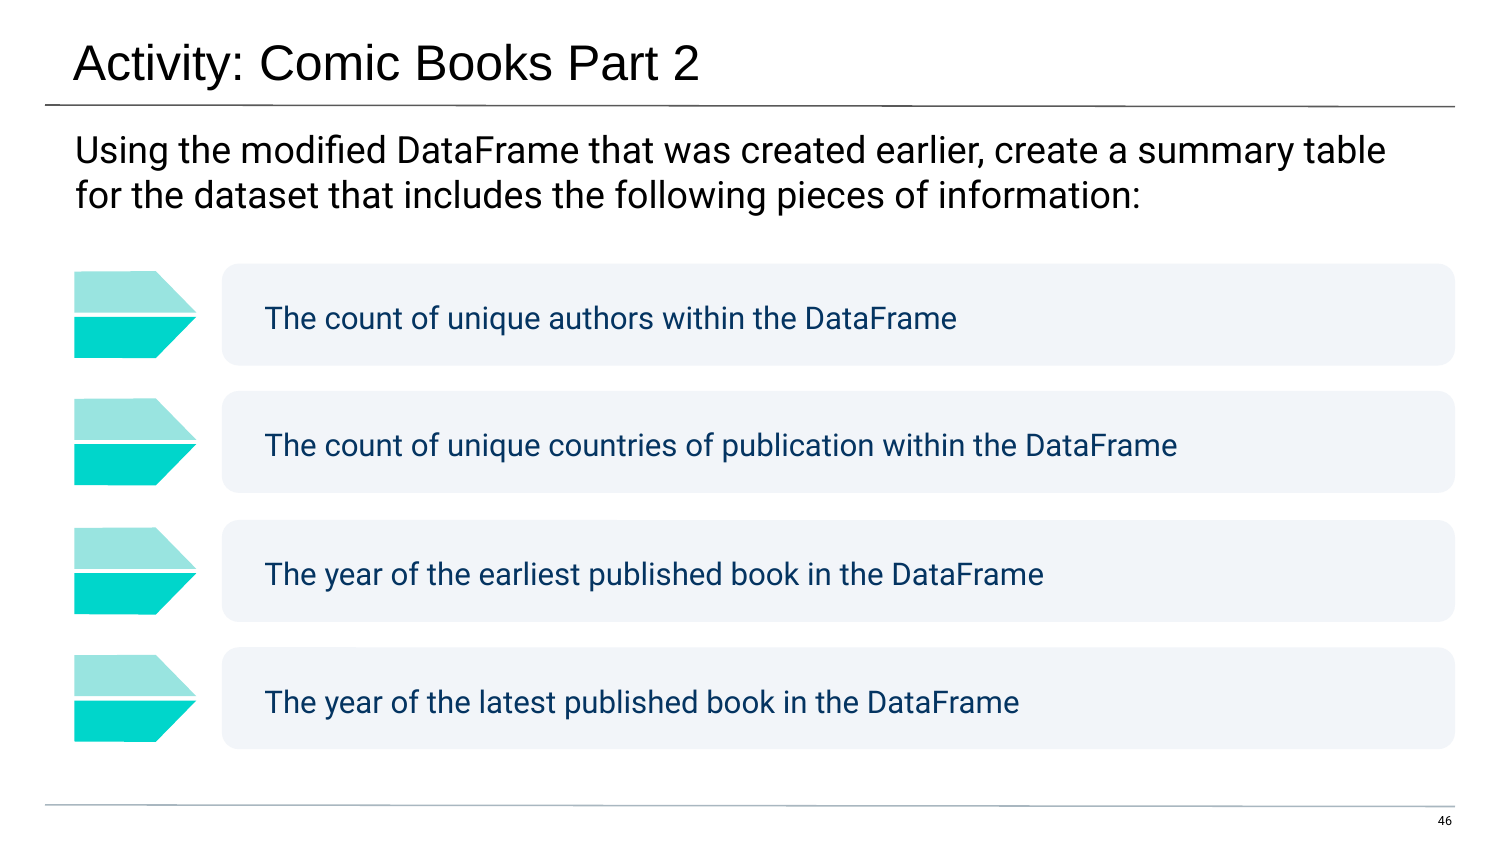

# Activity: Comic Books Part 2
Using the modified DataFrame that was created earlier, create a summary table for the dataset that includes the following pieces of information:
The count of unique authors within the DataFrame

The count of unique countries of publication within the DataFrame

The year of the earliest published book in the DataFrame

The year of the latest published book in the DataFrame